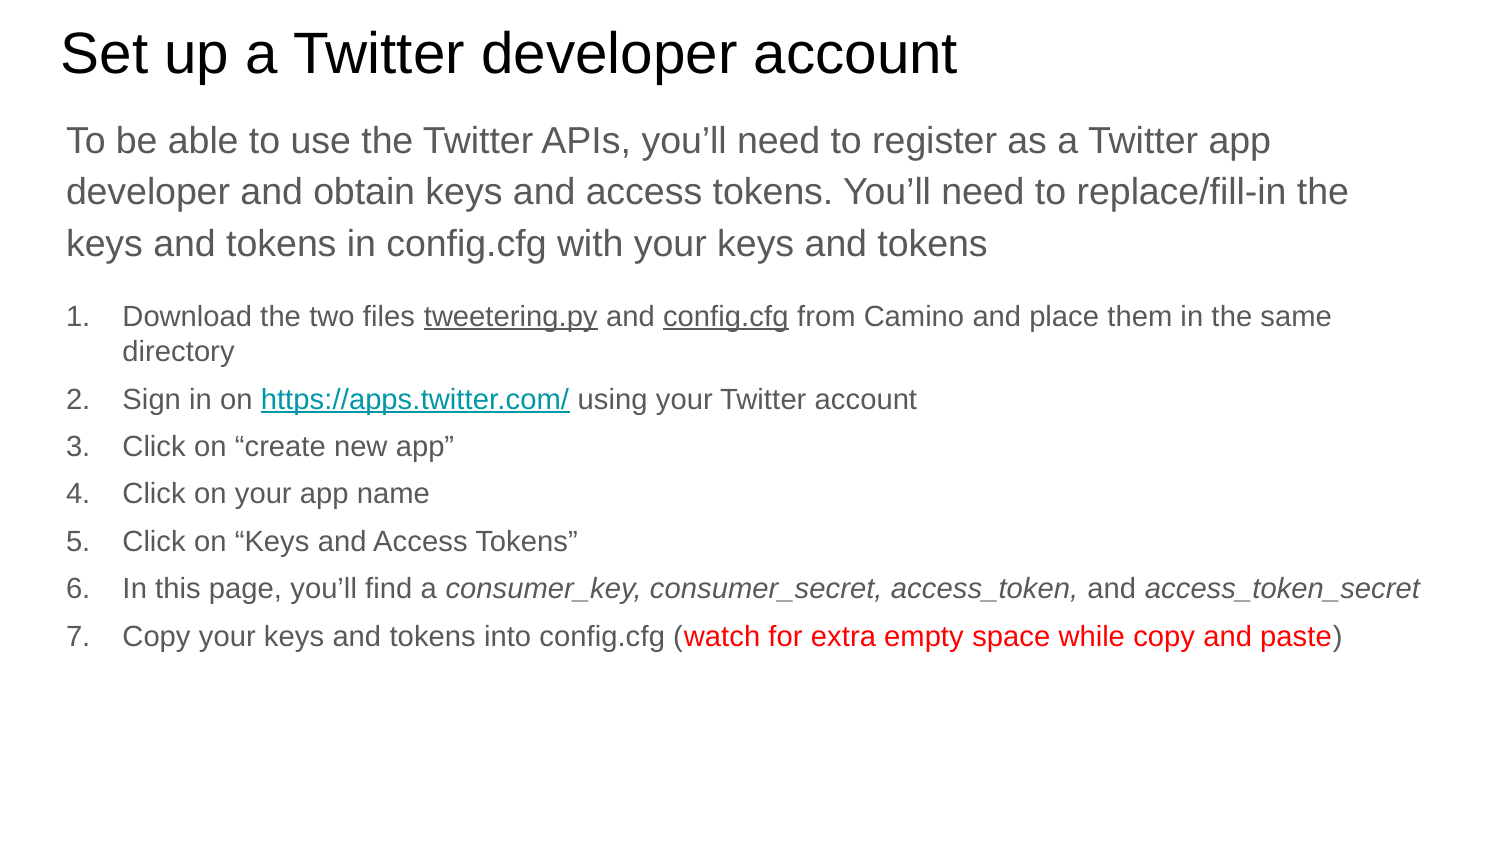

# Set up a Twitter developer account
To be able to use the Twitter APIs, you’ll need to register as a Twitter app developer and obtain keys and access tokens. You’ll need to replace/fill-in the keys and tokens in config.cfg with your keys and tokens
Download the two files tweetering.py and config.cfg from Camino and place them in the same directory
Sign in on https://apps.twitter.com/ using your Twitter account
Click on “create new app”
Click on your app name
Click on “Keys and Access Tokens”
In this page, you’ll find a consumer_key, consumer_secret, access_token, and access_token_secret
Copy your keys and tokens into config.cfg (watch for extra empty space while copy and paste)